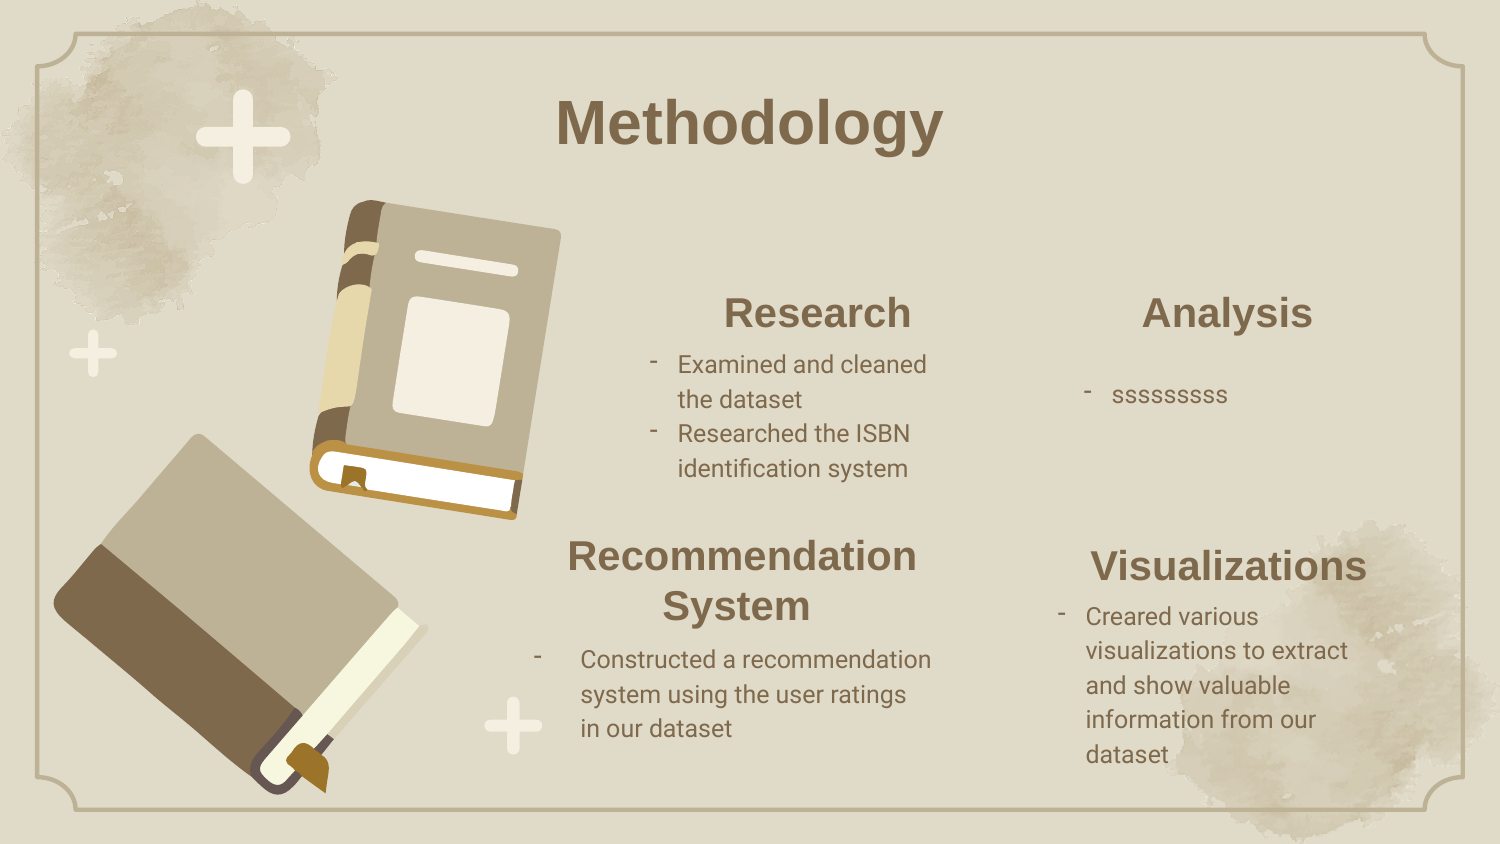

# Methodology

Research
Analysis
sssssssss

Examined and cleaned the dataset
Researched the ISBN identification system

Visualizations
Recommendation System
Creared various visualizations to extract and show valuable information from our dataset
Constructed a recommendation system using the user ratings in our dataset